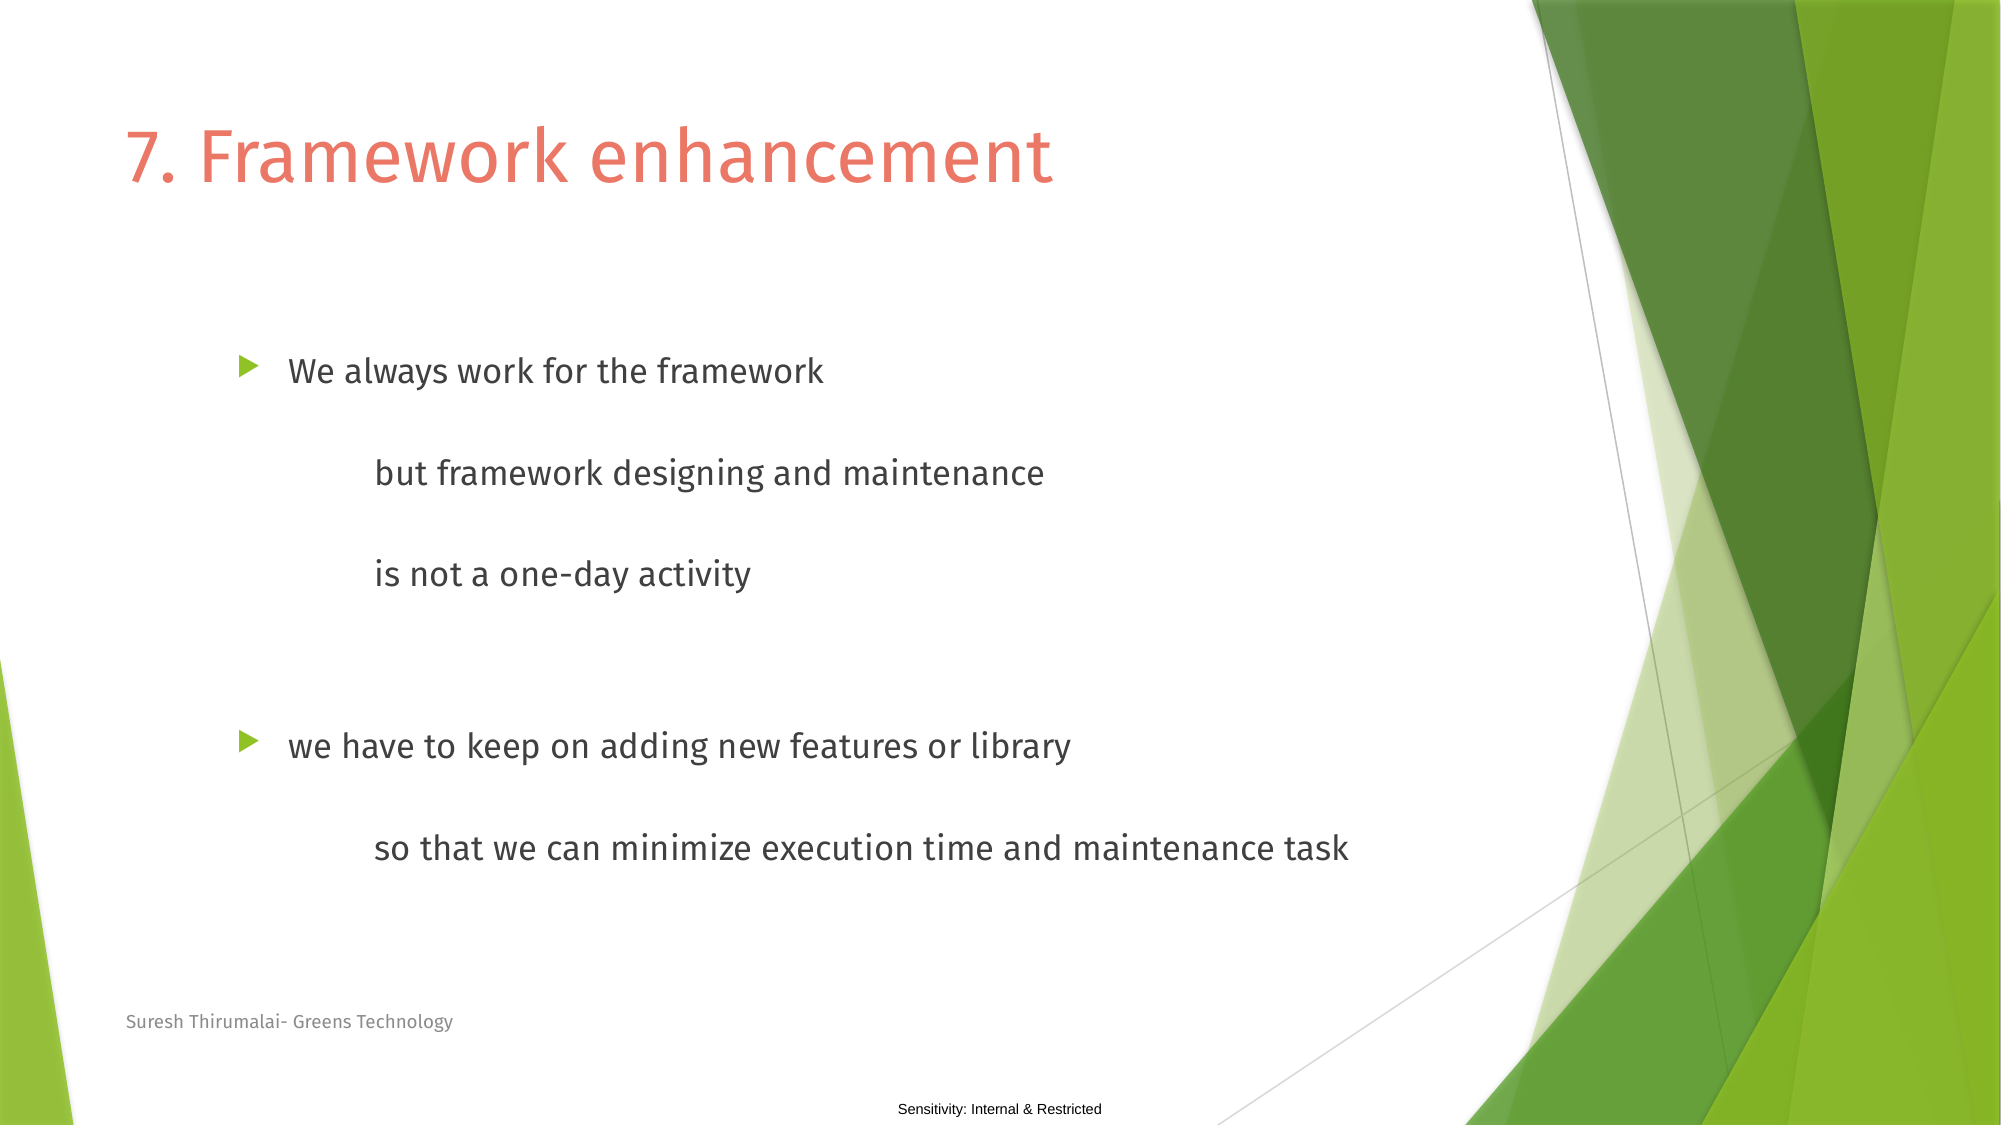

# 7. Framework enhancement
We always work for the framework
		but framework designing and maintenance
		is not a one-day activity

we have to keep on adding new features or library
		so that we can minimize execution time and maintenance task
Suresh Thirumalai- Greens Technology